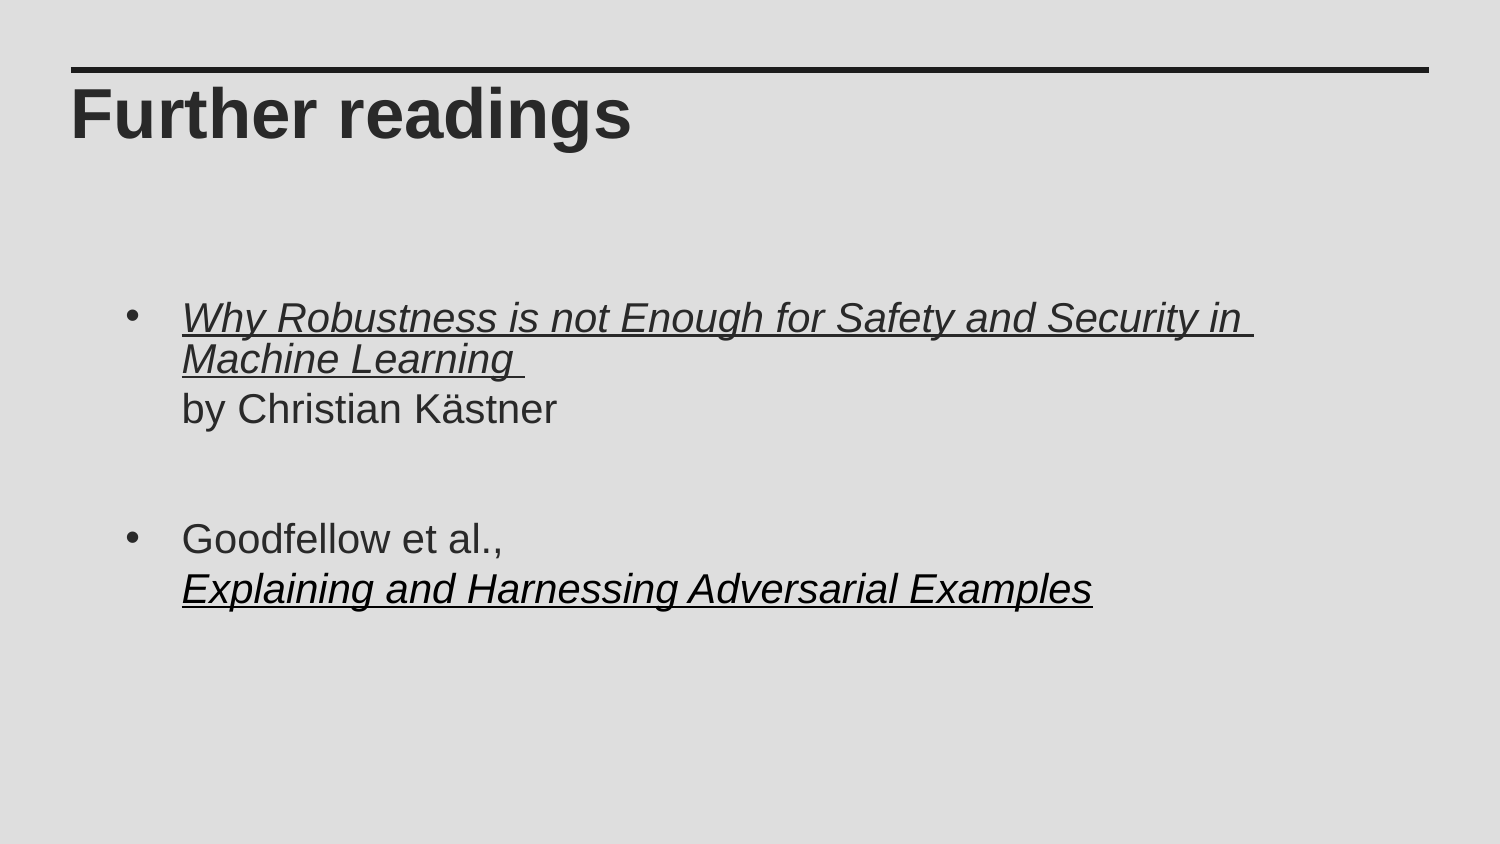

Further readings
Why Robustness is not Enough for Safety and Security in Machine Learning by Christian Kästner

Goodfellow et al., Explaining and Harnessing Adversarial Examples